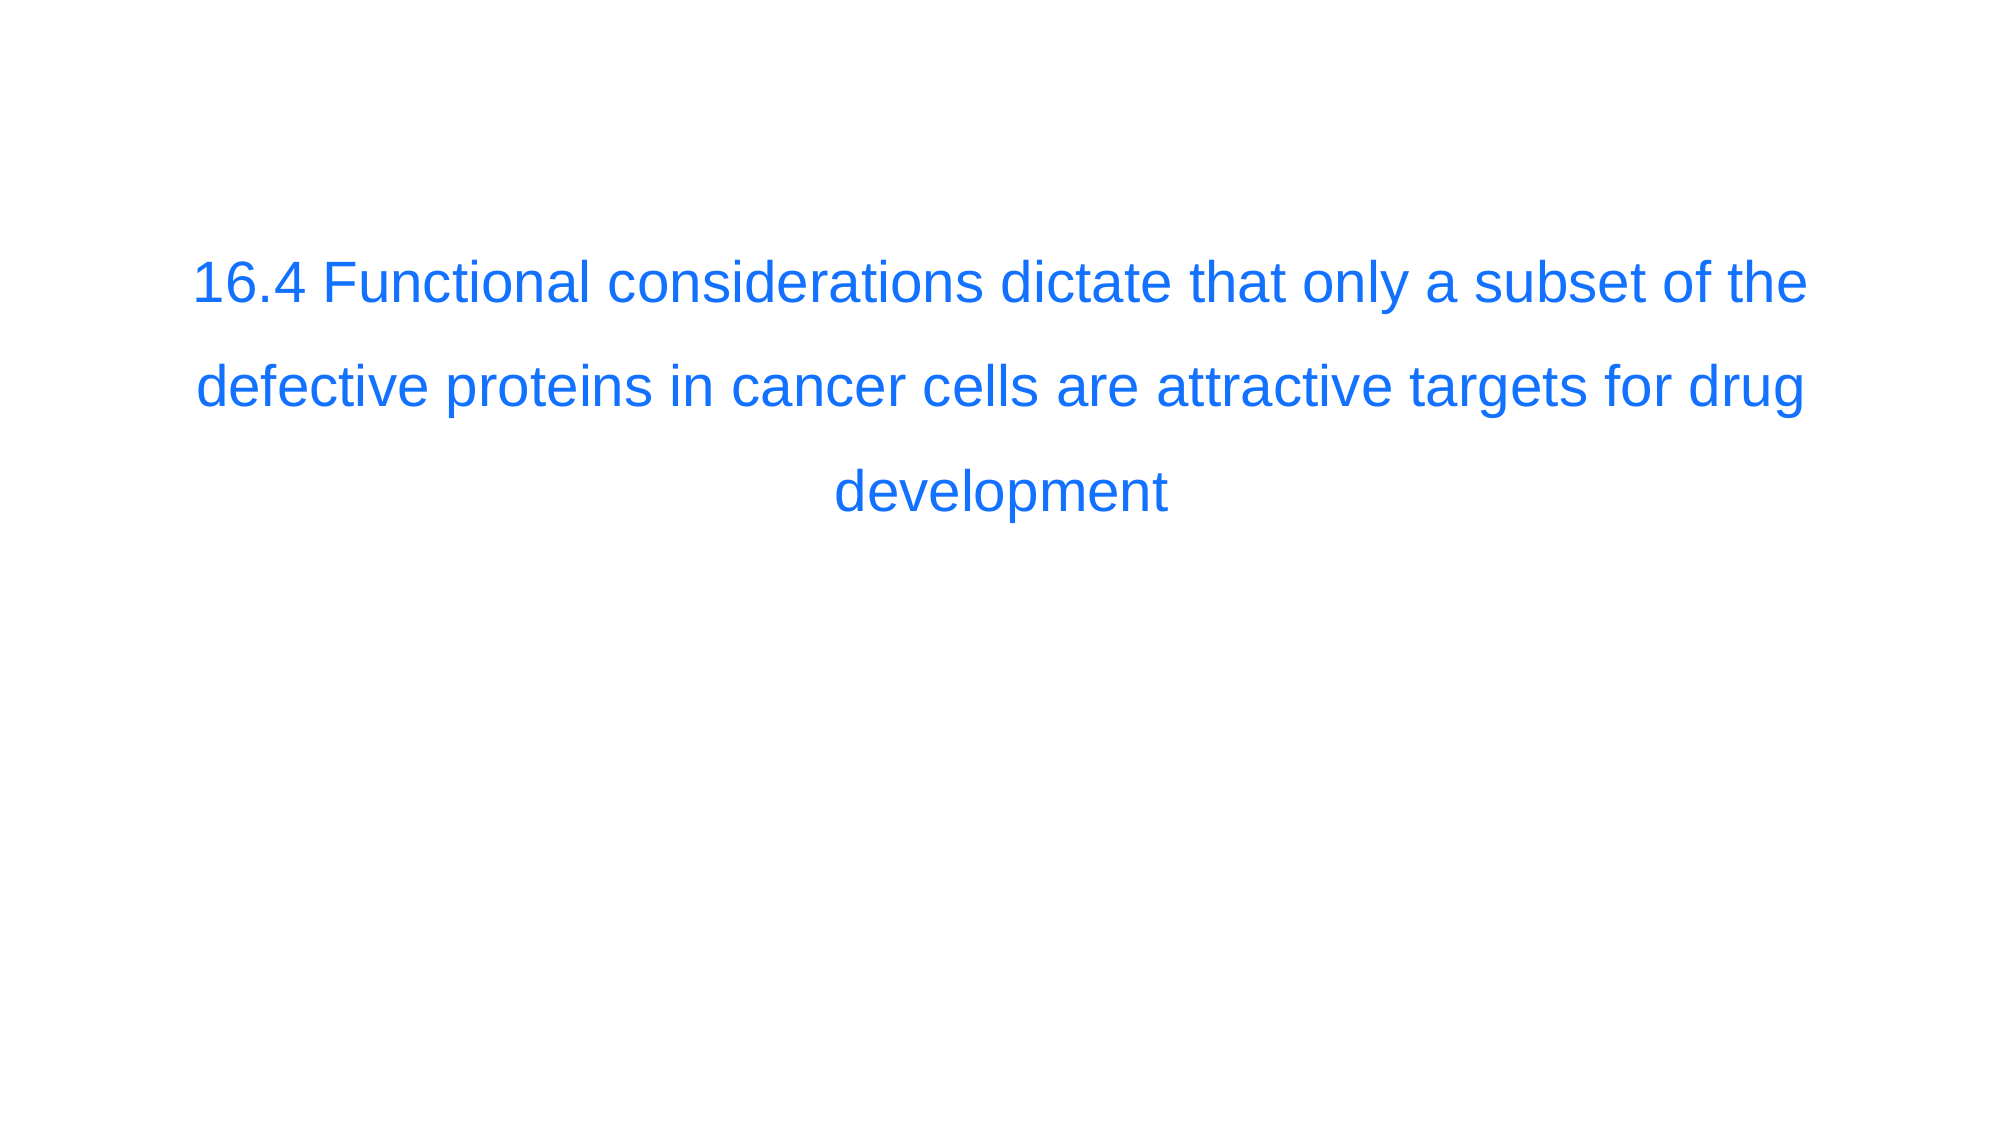

16.4 Functional considerations dictate that only a subset of the defective proteins in cancer cells are attractive targets for drug development